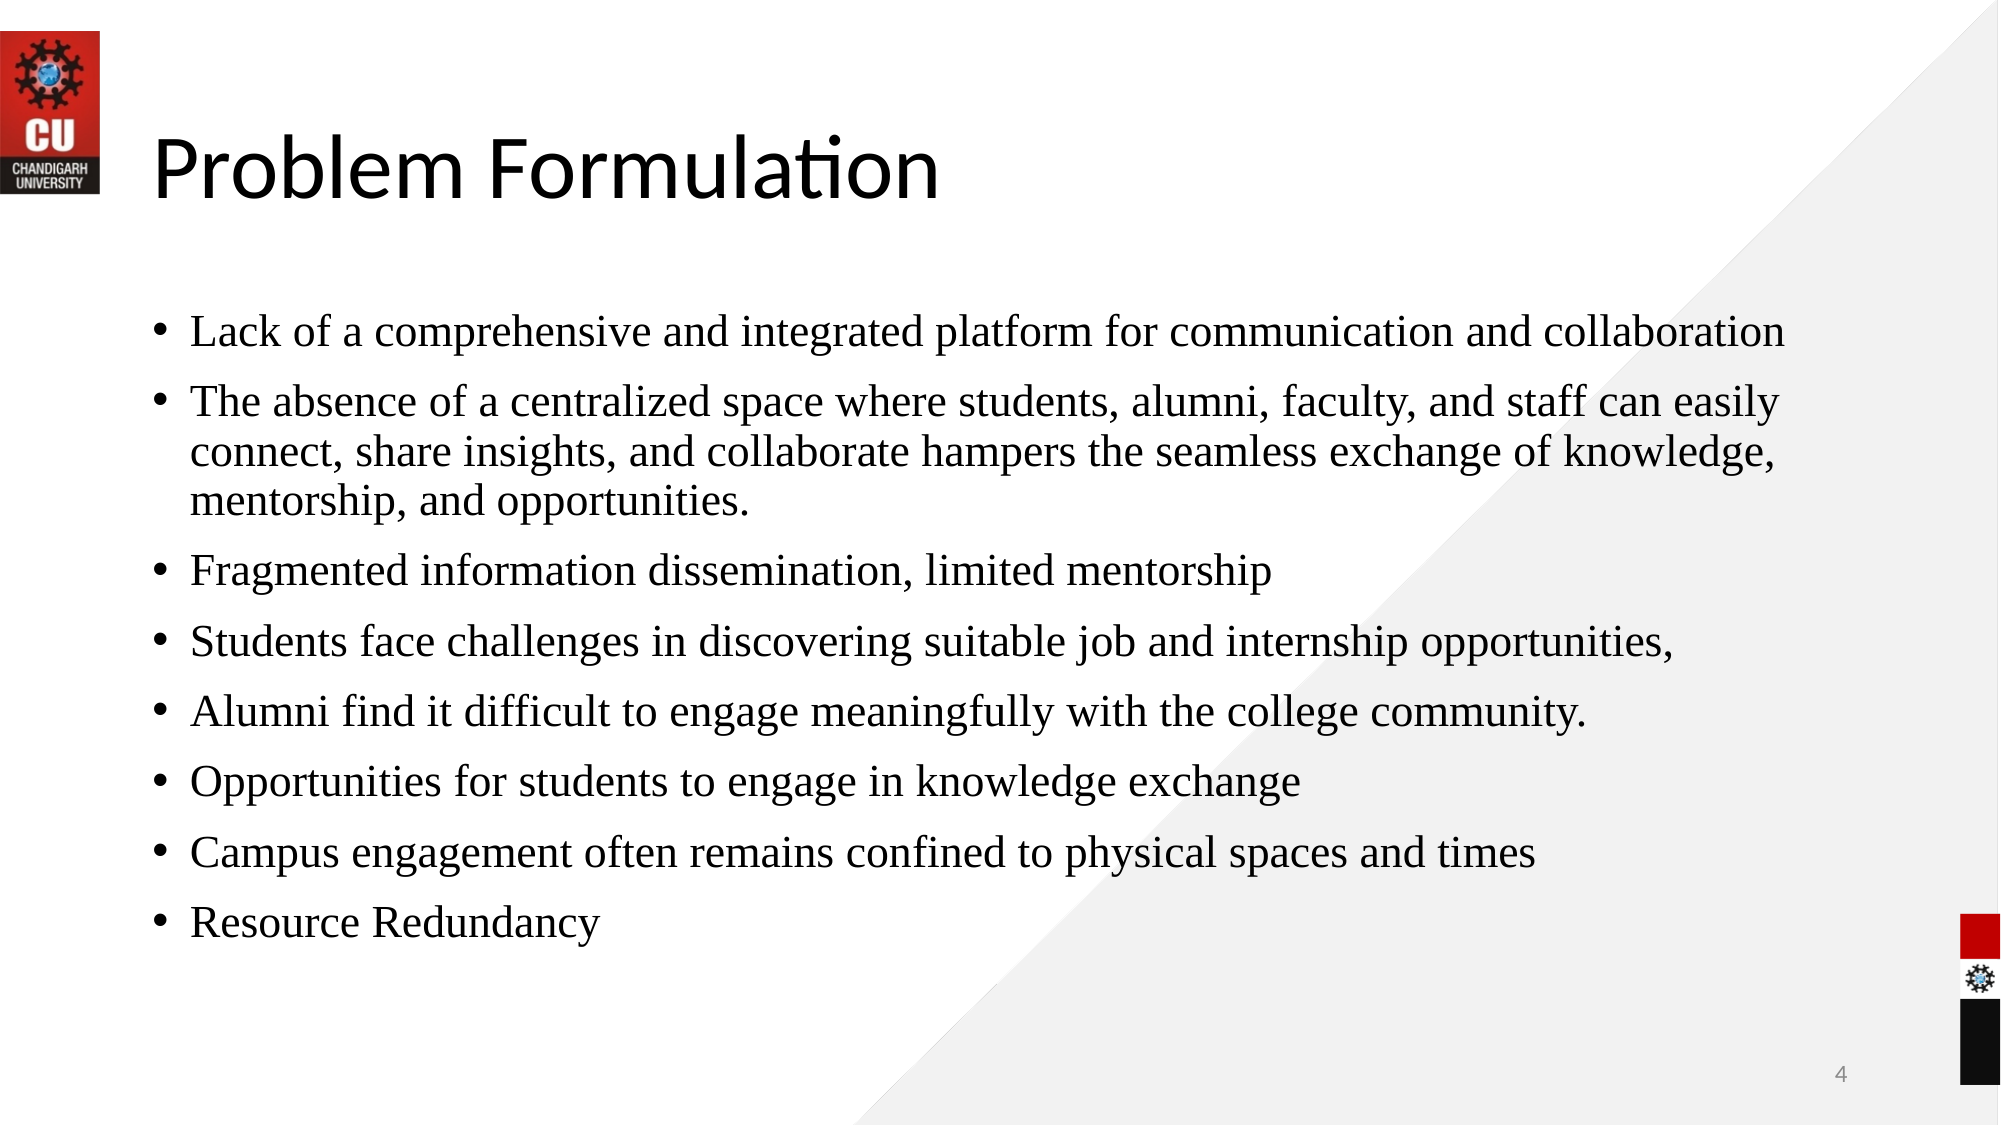

# Problem Formulation
Lack of a comprehensive and integrated platform for communication and collaboration
The absence of a centralized space where students, alumni, faculty, and staff can easily connect, share insights, and collaborate hampers the seamless exchange of knowledge, mentorship, and opportunities.
Fragmented information dissemination, limited mentorship
Students face challenges in discovering suitable job and internship opportunities,
Alumni find it difficult to engage meaningfully with the college community.
Opportunities for students to engage in knowledge exchange
Campus engagement often remains confined to physical spaces and times
Resource Redundancy
4